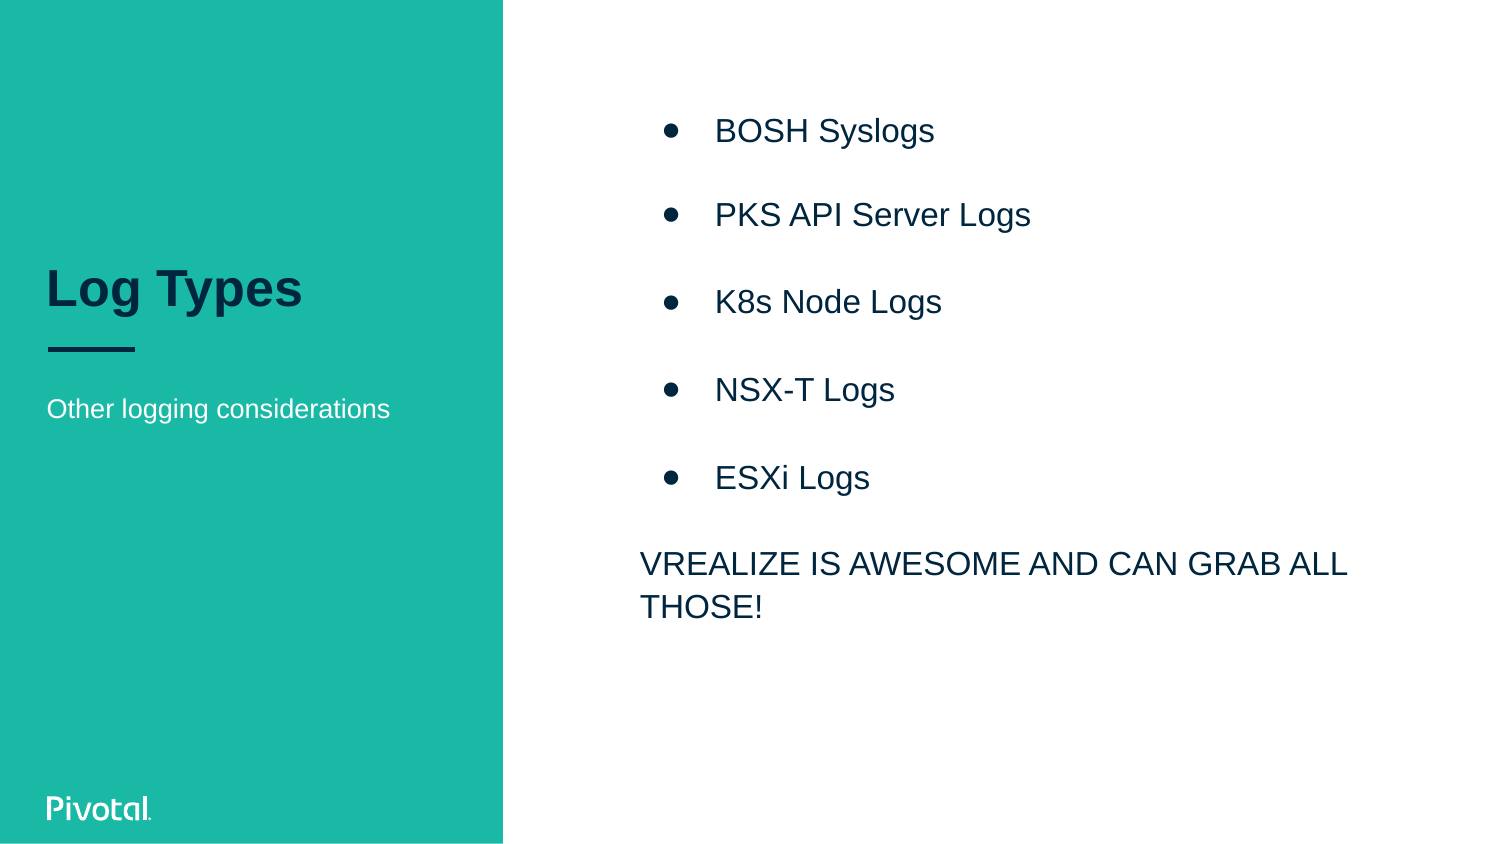

# Log Types
BOSH Syslogs
PKS API Server Logs
K8s Node Logs
NSX-T Logs
ESXi Logs
VREALIZE IS AWESOME AND CAN GRAB ALL THOSE!
Other logging considerations